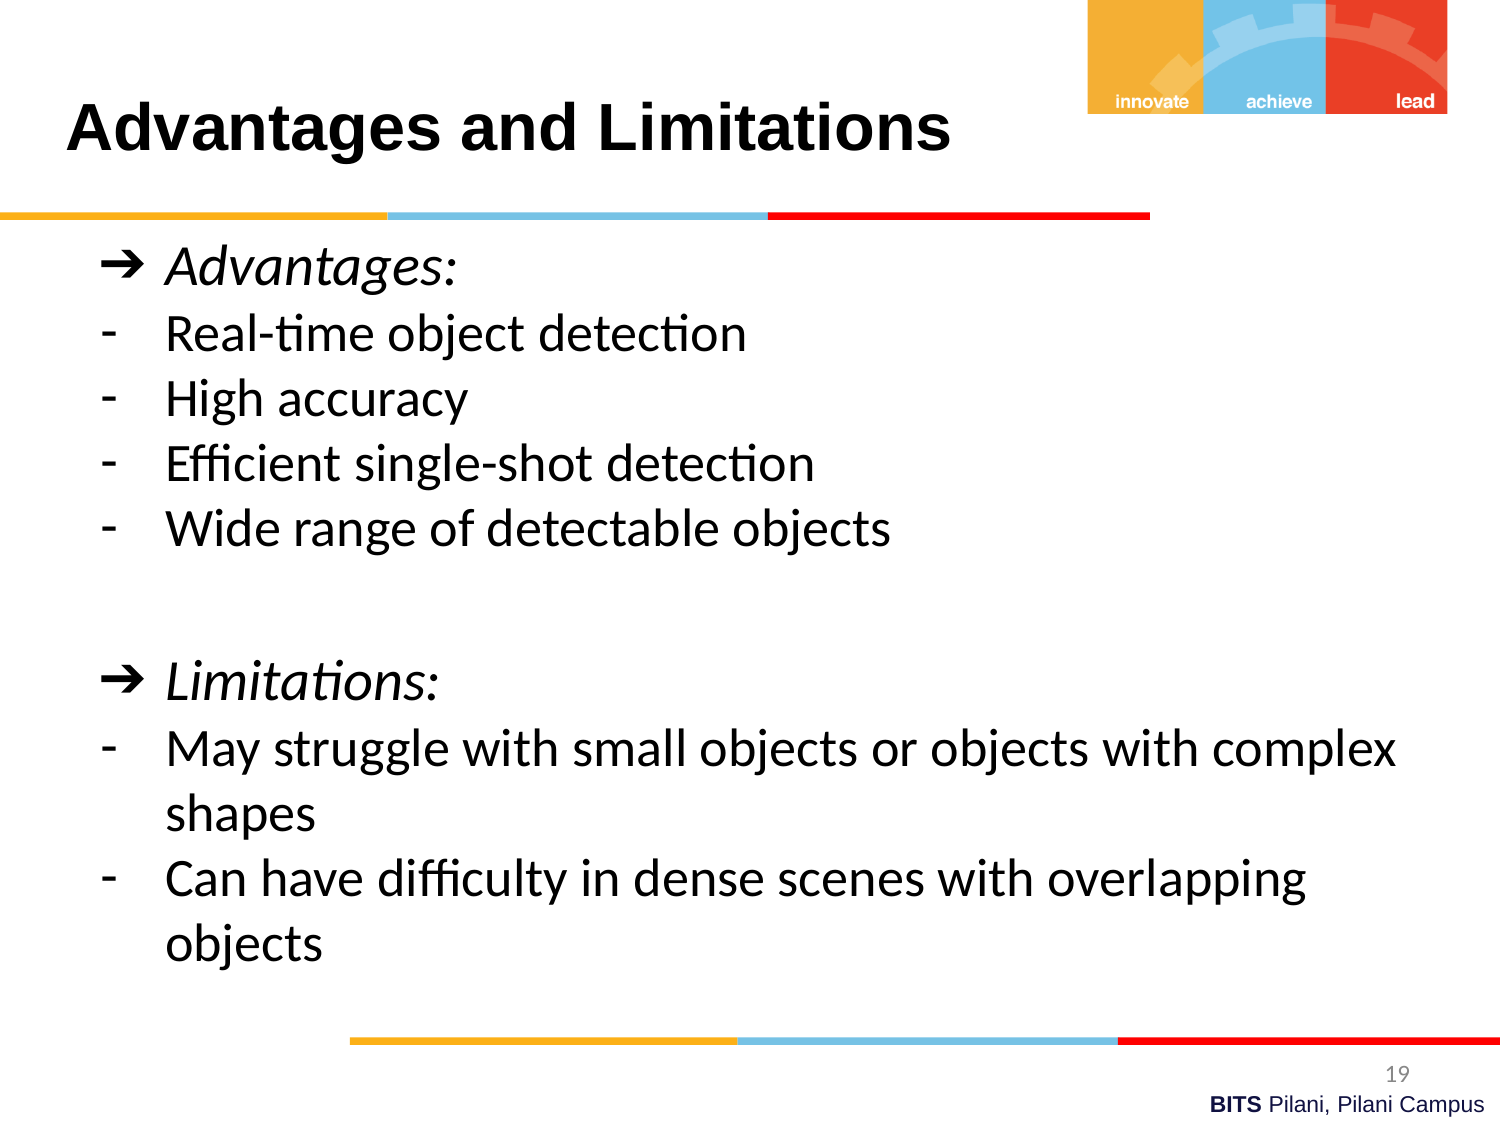

Advantages and Limitations
Advantages:
Real-time object detection
High accuracy
Efficient single-shot detection
Wide range of detectable objects

Limitations:
May struggle with small objects or objects with complex shapes
Can have difficulty in dense scenes with overlapping objects

19